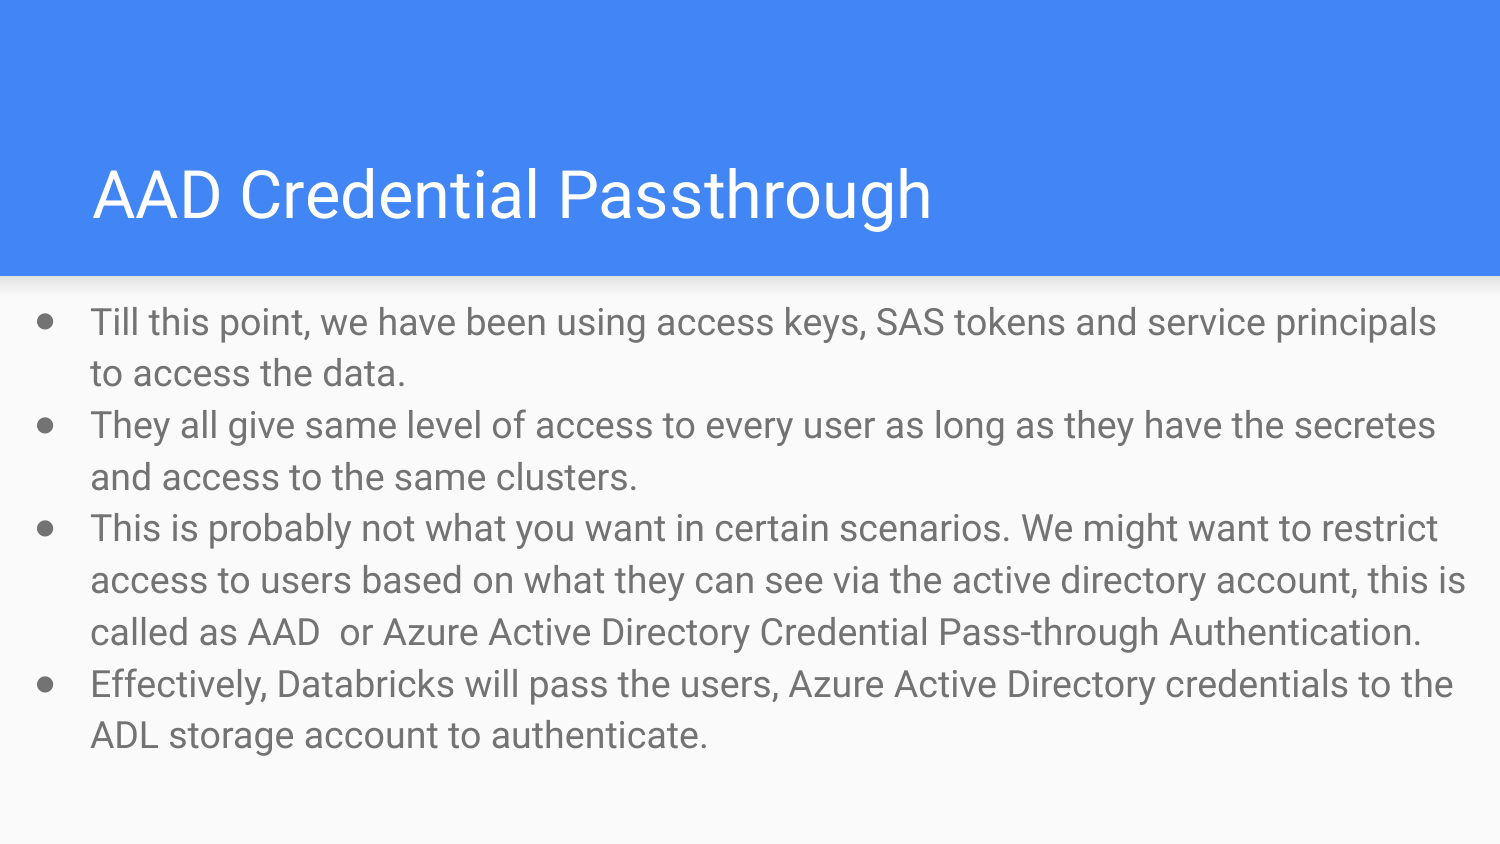

# AAD Credential Passthrough
Till this point, we have been using access keys, SAS tokens and service principals to access the data.
They all give same level of access to every user as long as they have the secretes and access to the same clusters.
This is probably not what you want in certain scenarios. We might want to restrict access to users based on what they can see via the active directory account, this is called as AAD  or Azure Active Directory Credential Pass-through Authentication.
Effectively, Databricks will pass the users, Azure Active Directory credentials to the ADL storage account to authenticate.